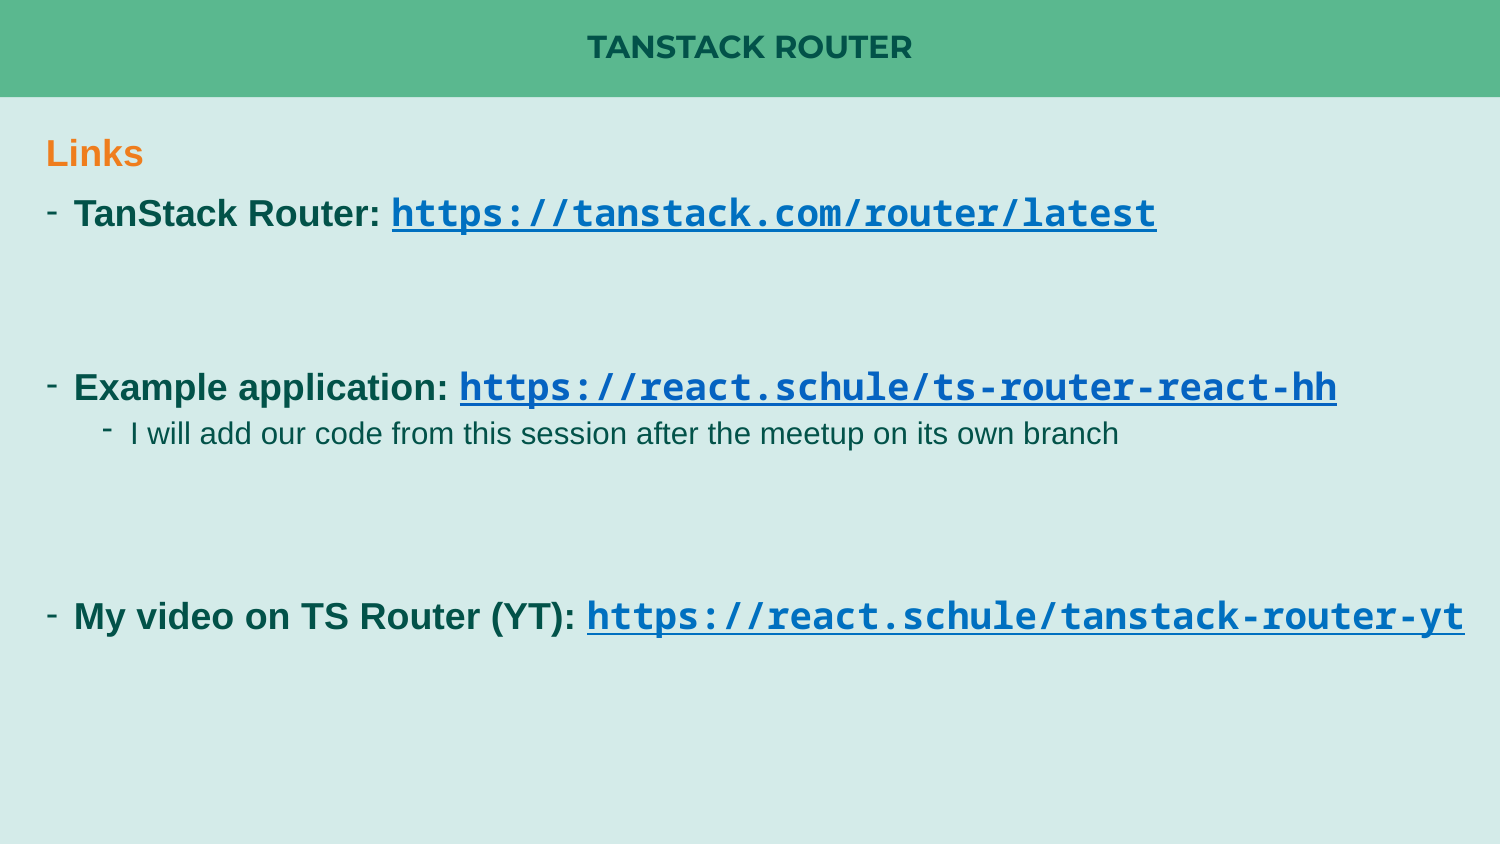

# TanStack Router
Links
TanStack Router: https://tanstack.com/router/latest

Example application: https://react.schule/ts-router-react-hh
I will add our code from this session after the meetup on its own branch

My video on TS Router (YT): https://react.schule/tanstack-router-yt